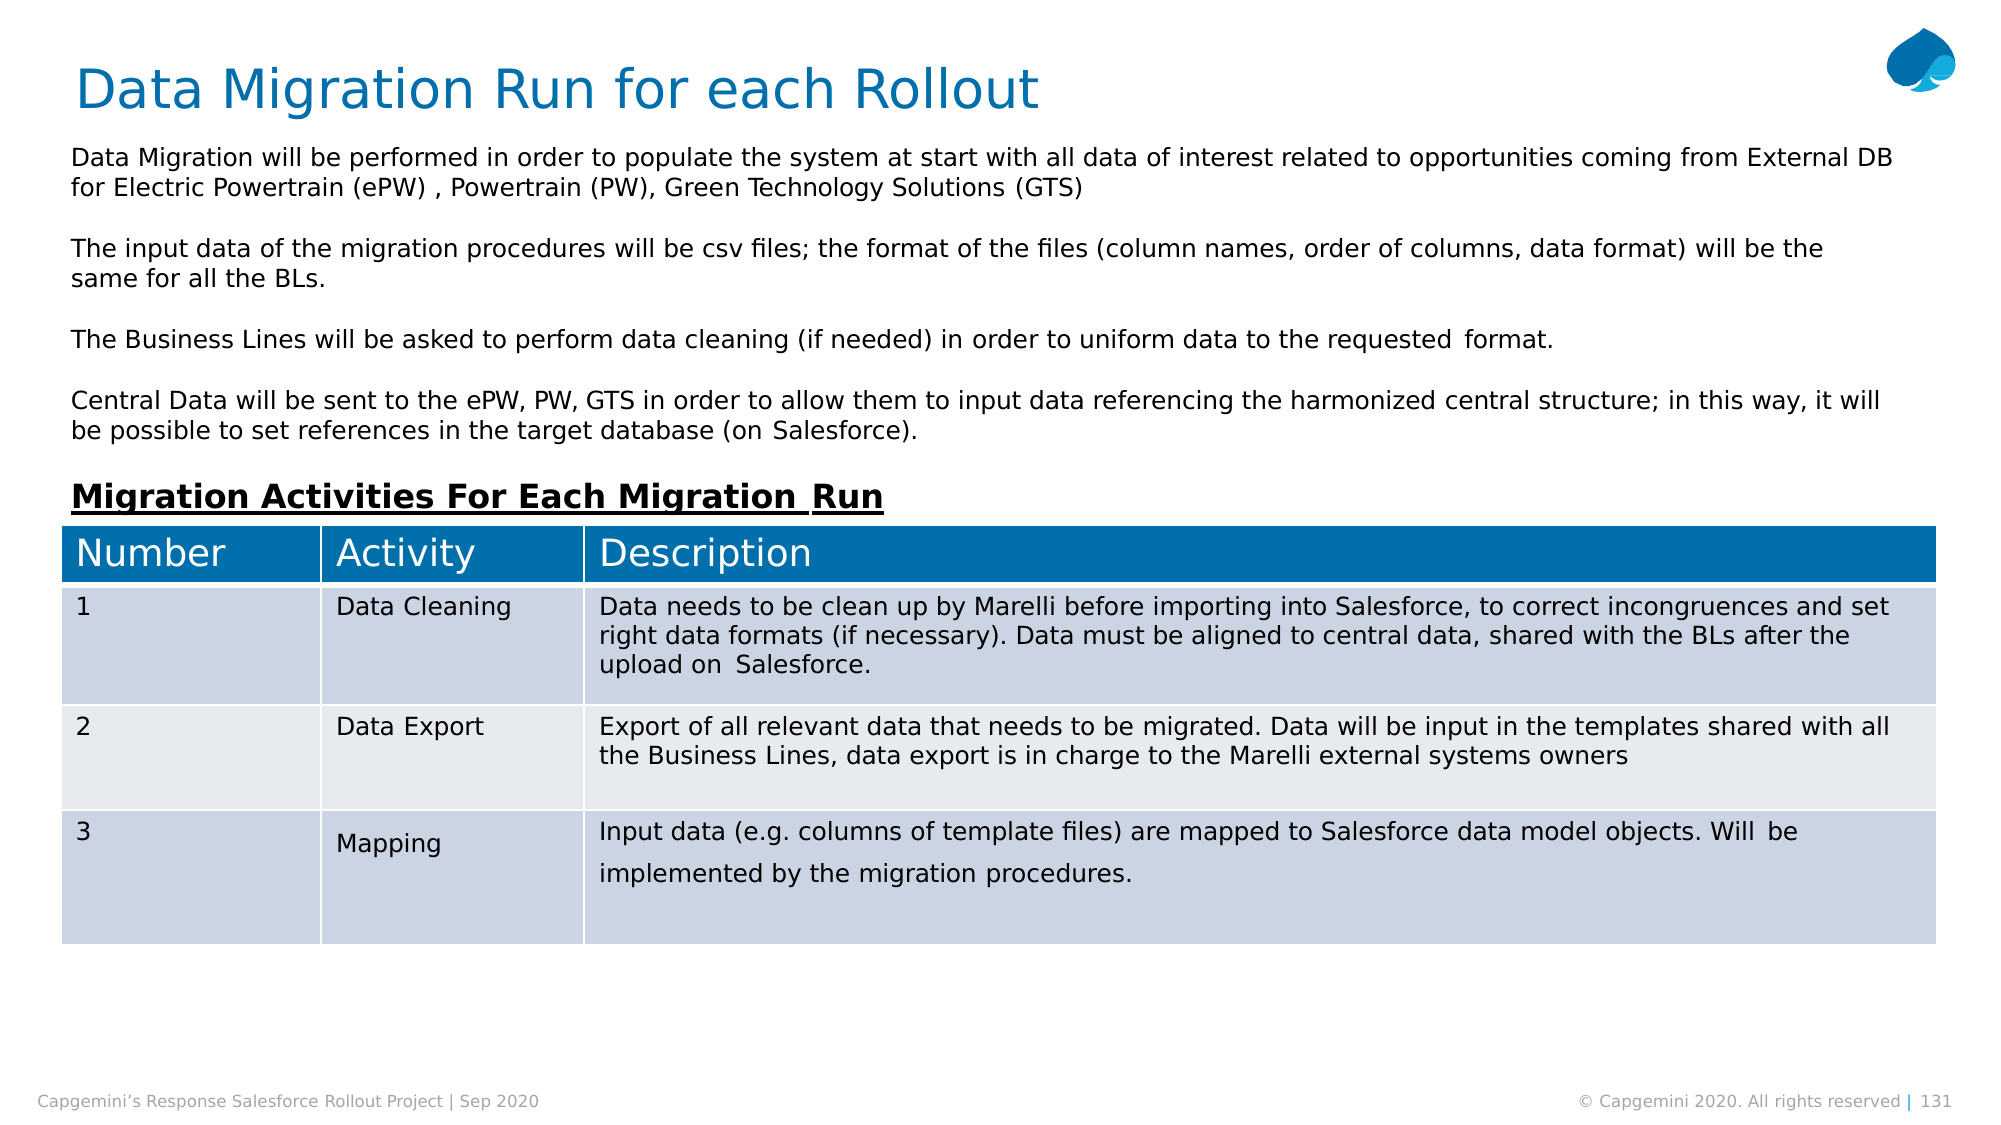

# Data Migration Run for each Rollout
Data Migration will be performed in order to populate the system at start with all data of interest related to opportunities coming from External DB  for Electric Powertrain (ePW) , Powertrain (PW), Green Technology Solutions (GTS)

The input data of the migration procedures will be csv files; the format of the files (column names, order of columns, data format) will be the  same for all the BLs.

The Business Lines will be asked to perform data cleaning (if needed) in order to uniform data to the requested format.

Central Data will be sent to the ePW, PW, GTS in order to allow them to input data referencing the harmonized central structure; in this way, it will  be possible to set references in the target database (on Salesforce).

Migration Activities For Each Migration Run
| Number | Activity | Description |
| --- | --- | --- |
| 1 | Data Cleaning | Data needs to be clean up by Marelli before importing into Salesforce, to correct incongruences and set right data formats (if necessary). Data must be aligned to central data, shared with the BLs after the upload on Salesforce. |
| 2 | Data Export | Export of all relevant data that needs to be migrated. Data will be input in the templates shared with all the Business Lines, data export is in charge to the Marelli external systems owners |
| 3 | Mapping | Input data (e.g. columns of template files) are mapped to Salesforce data model objects. Will be implemented by the migration procedures. |
Capgemini’s Response Salesforce Rollout Project | Sep 2020
© Capgemini 2020. All rights reserved | 131